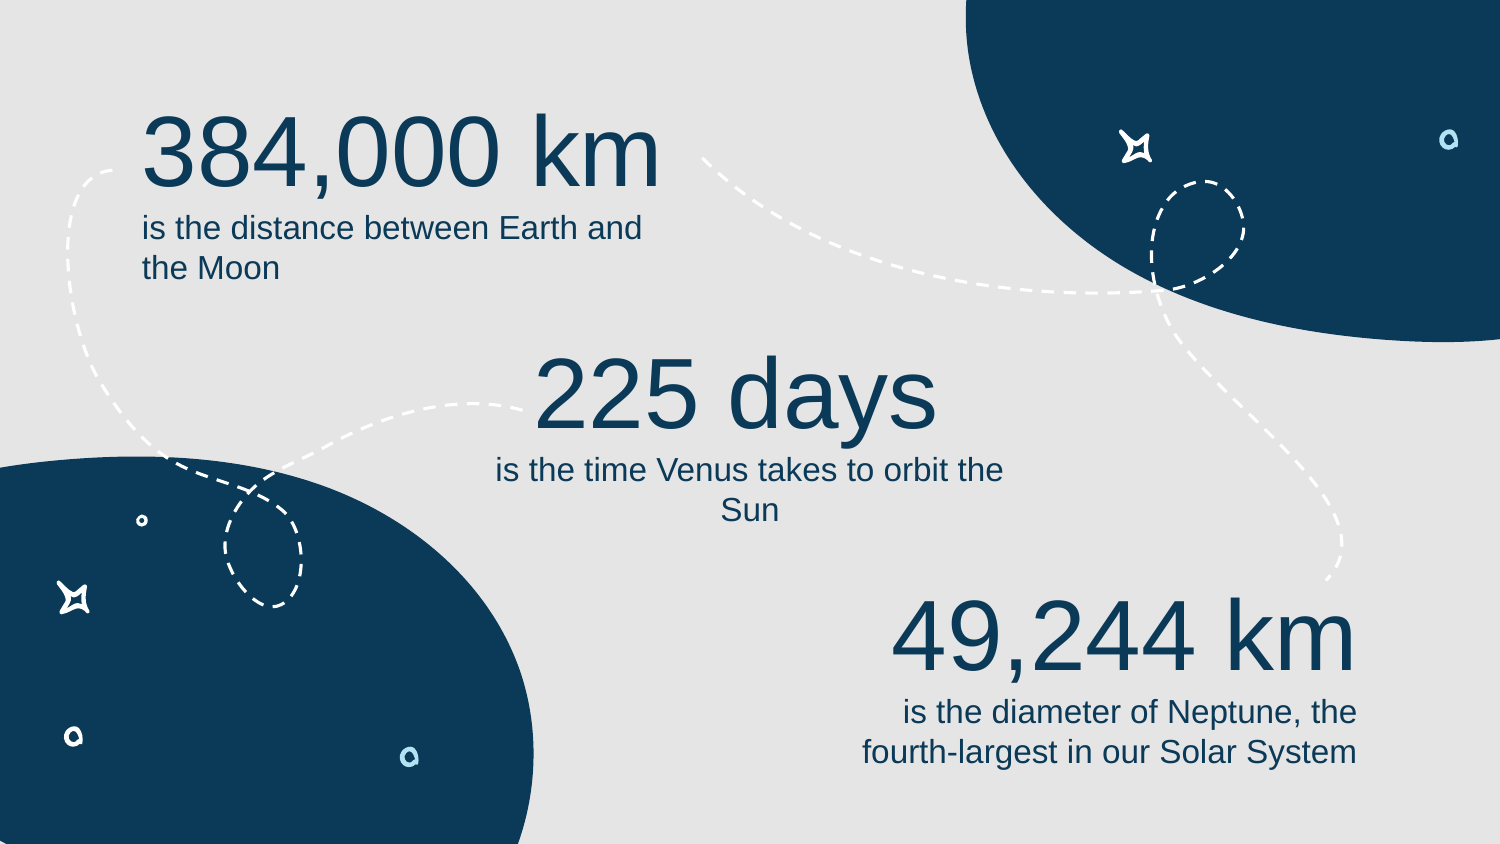

# 384,000 km

is the distance between Earth and the Moon
225 days
is the time Venus takes to orbit the Sun

49,244 km

is the diameter of Neptune, the fourth-largest in our Solar System